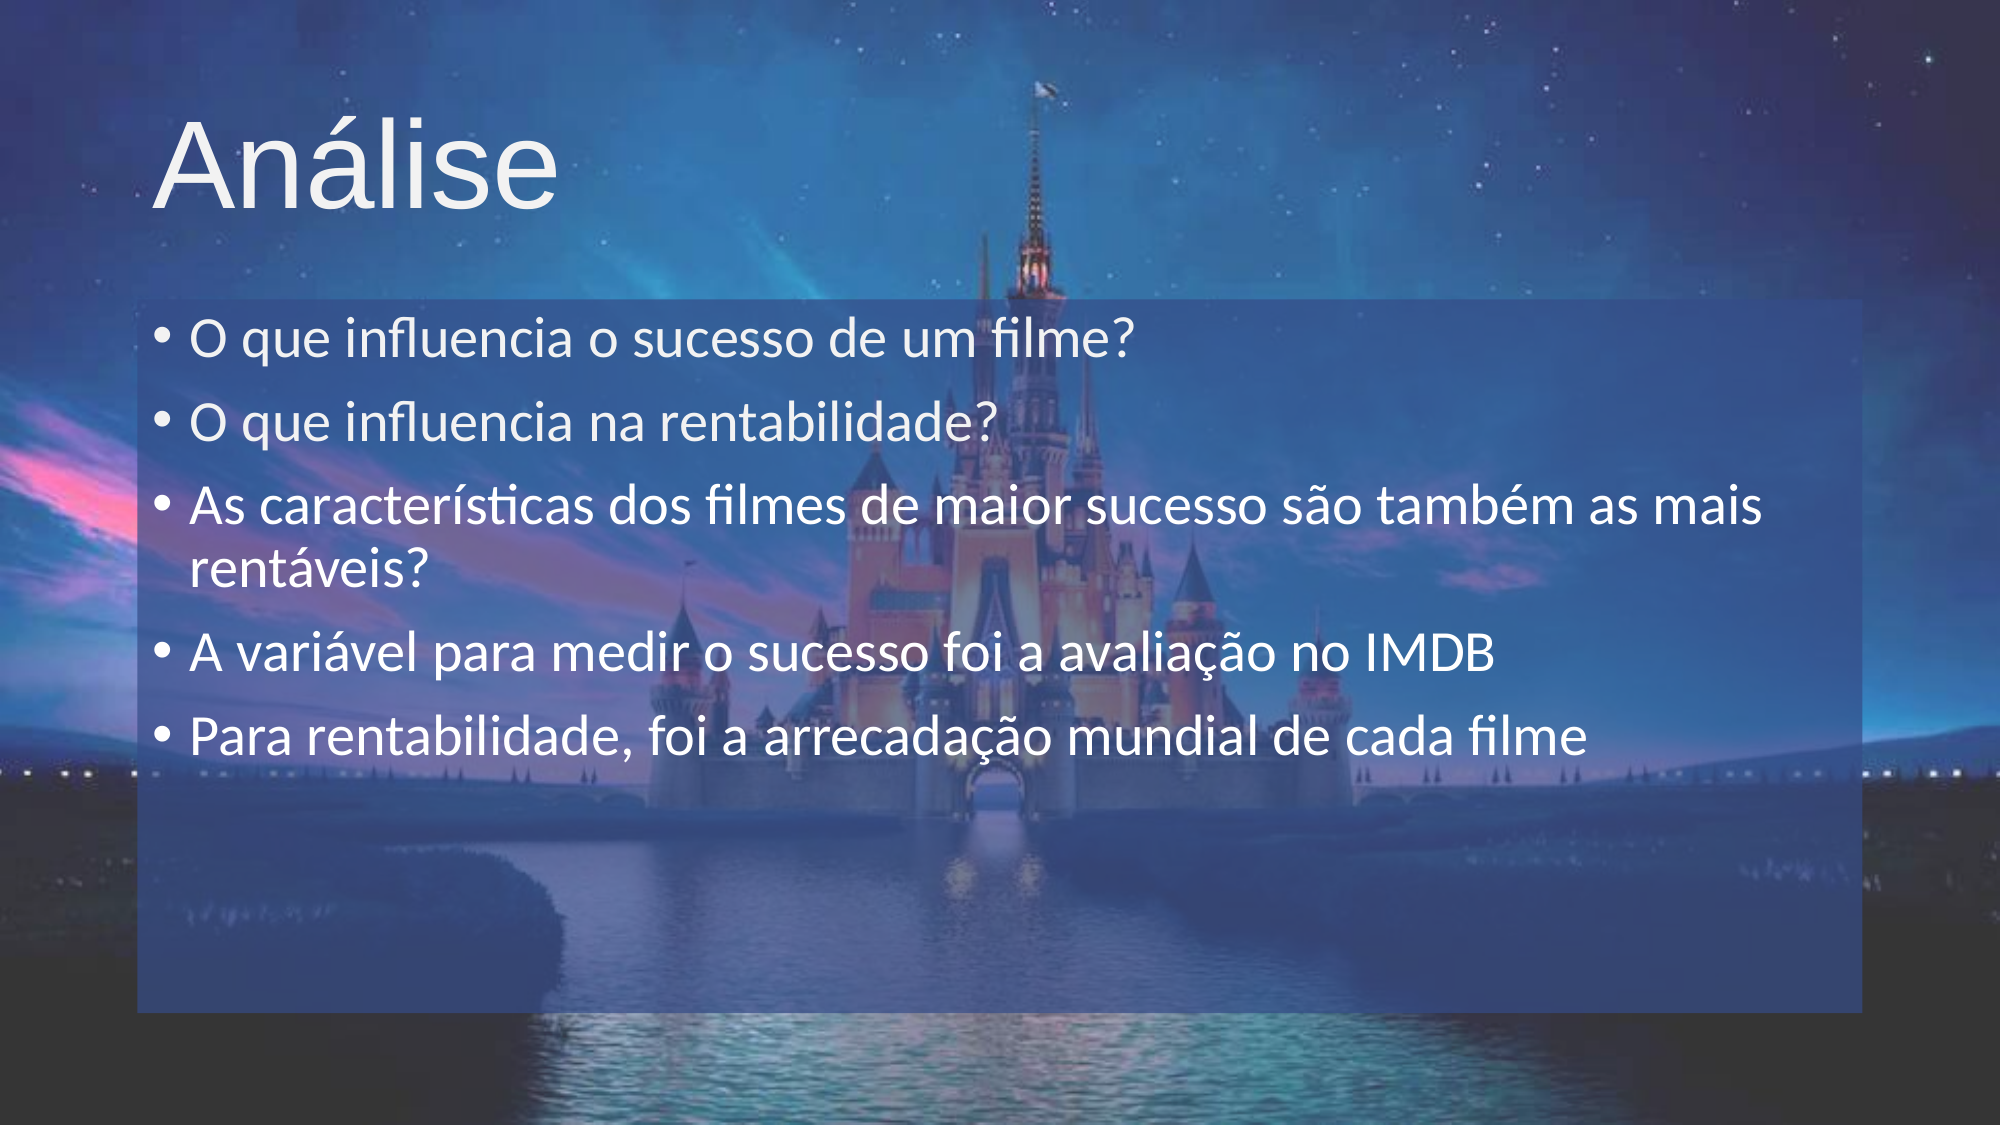

# Análise
O que influencia o sucesso de um filme?
O que influencia na rentabilidade?
As características dos filmes de maior sucesso são também as mais rentáveis?
A variável para medir o sucesso foi a avaliação no IMDB
Para rentabilidade, foi a arrecadação mundial de cada filme